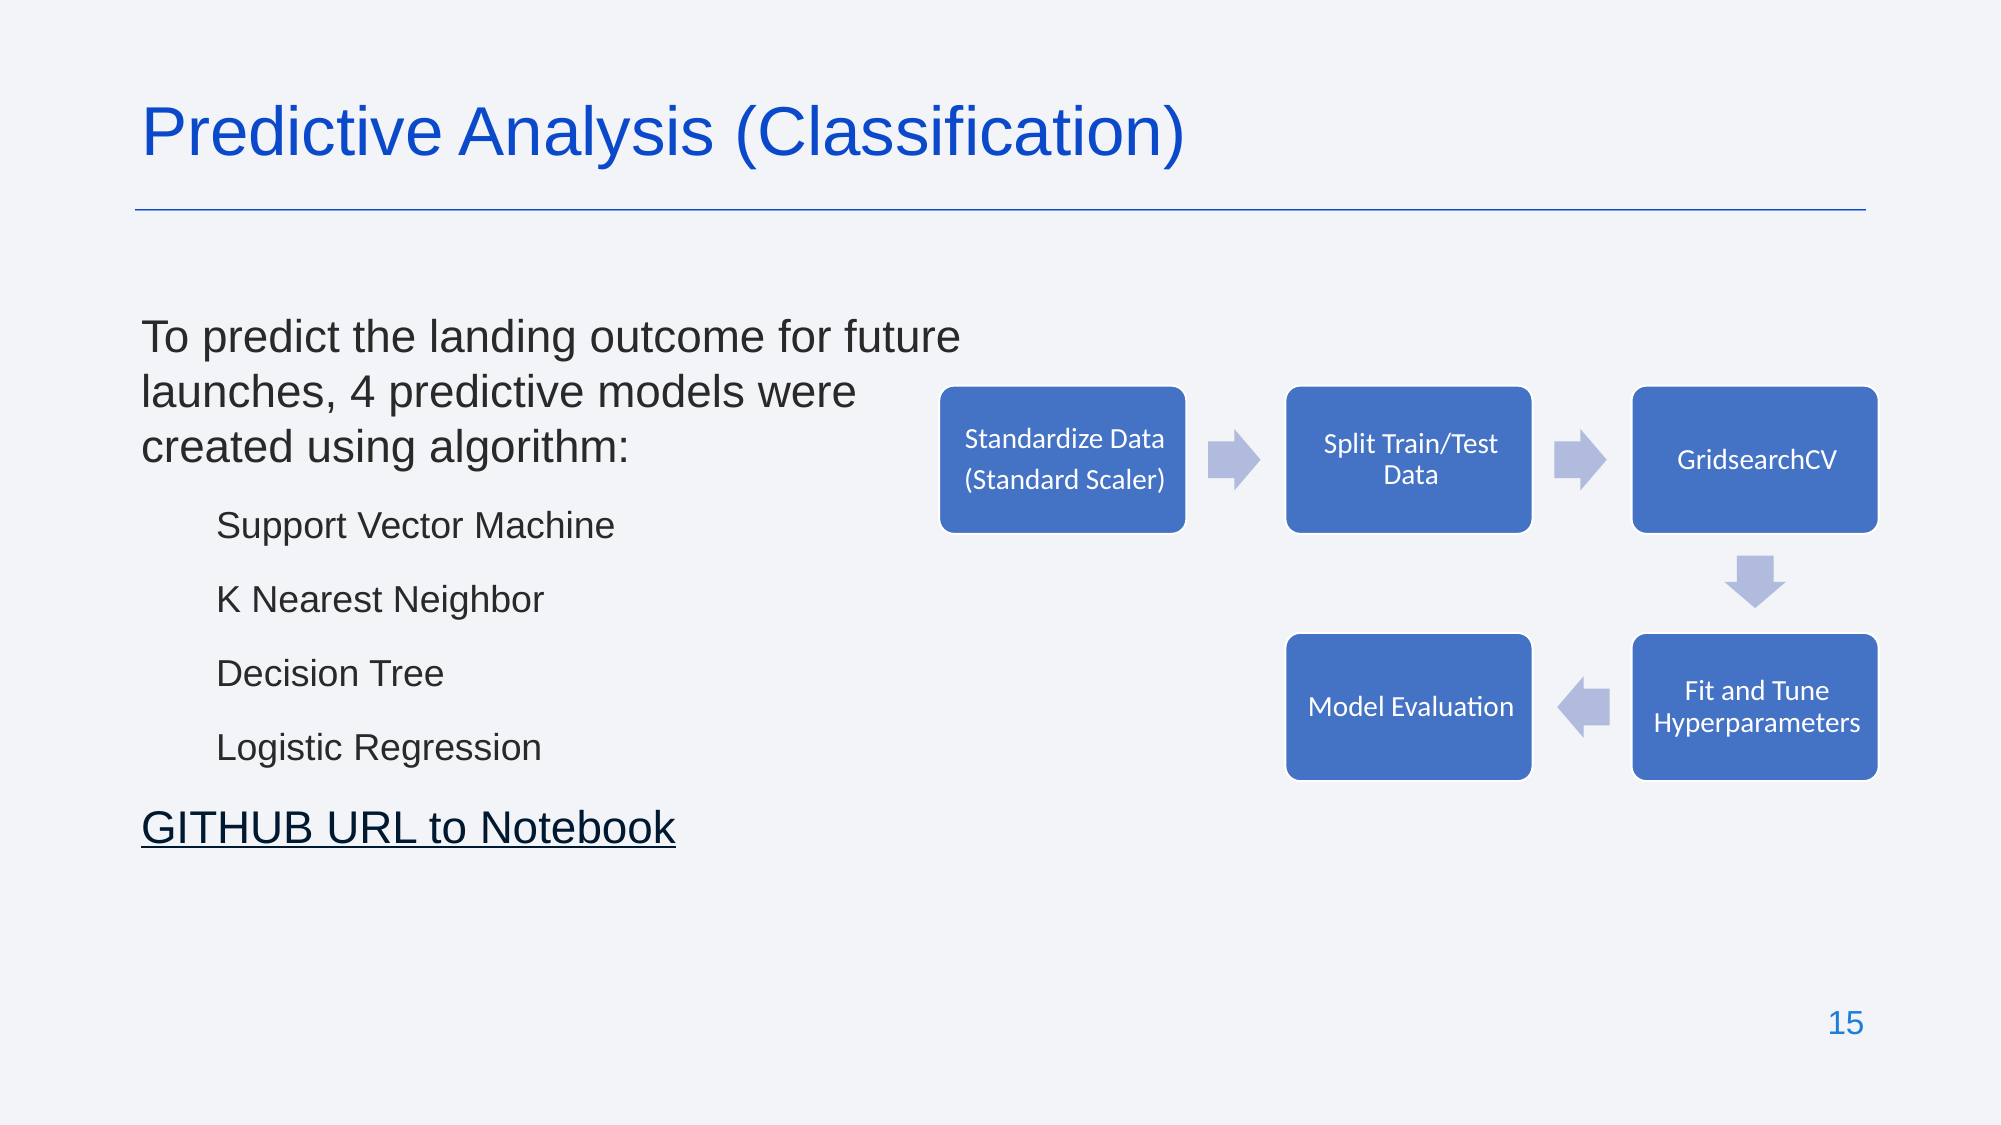

Predictive Analysis (Classification)
Standardize Data
(Standard Scaler)

Split Train/Test Data

GridsearchCV

Fit and Tune Hyperparameters

Model Evaluation
To predict the landing outcome for future launches, 4 predictive models were created using algorithm:
Support Vector Machine
K Nearest Neighbor
Decision Tree
Logistic Regression
GITHUB URL to Notebook

15